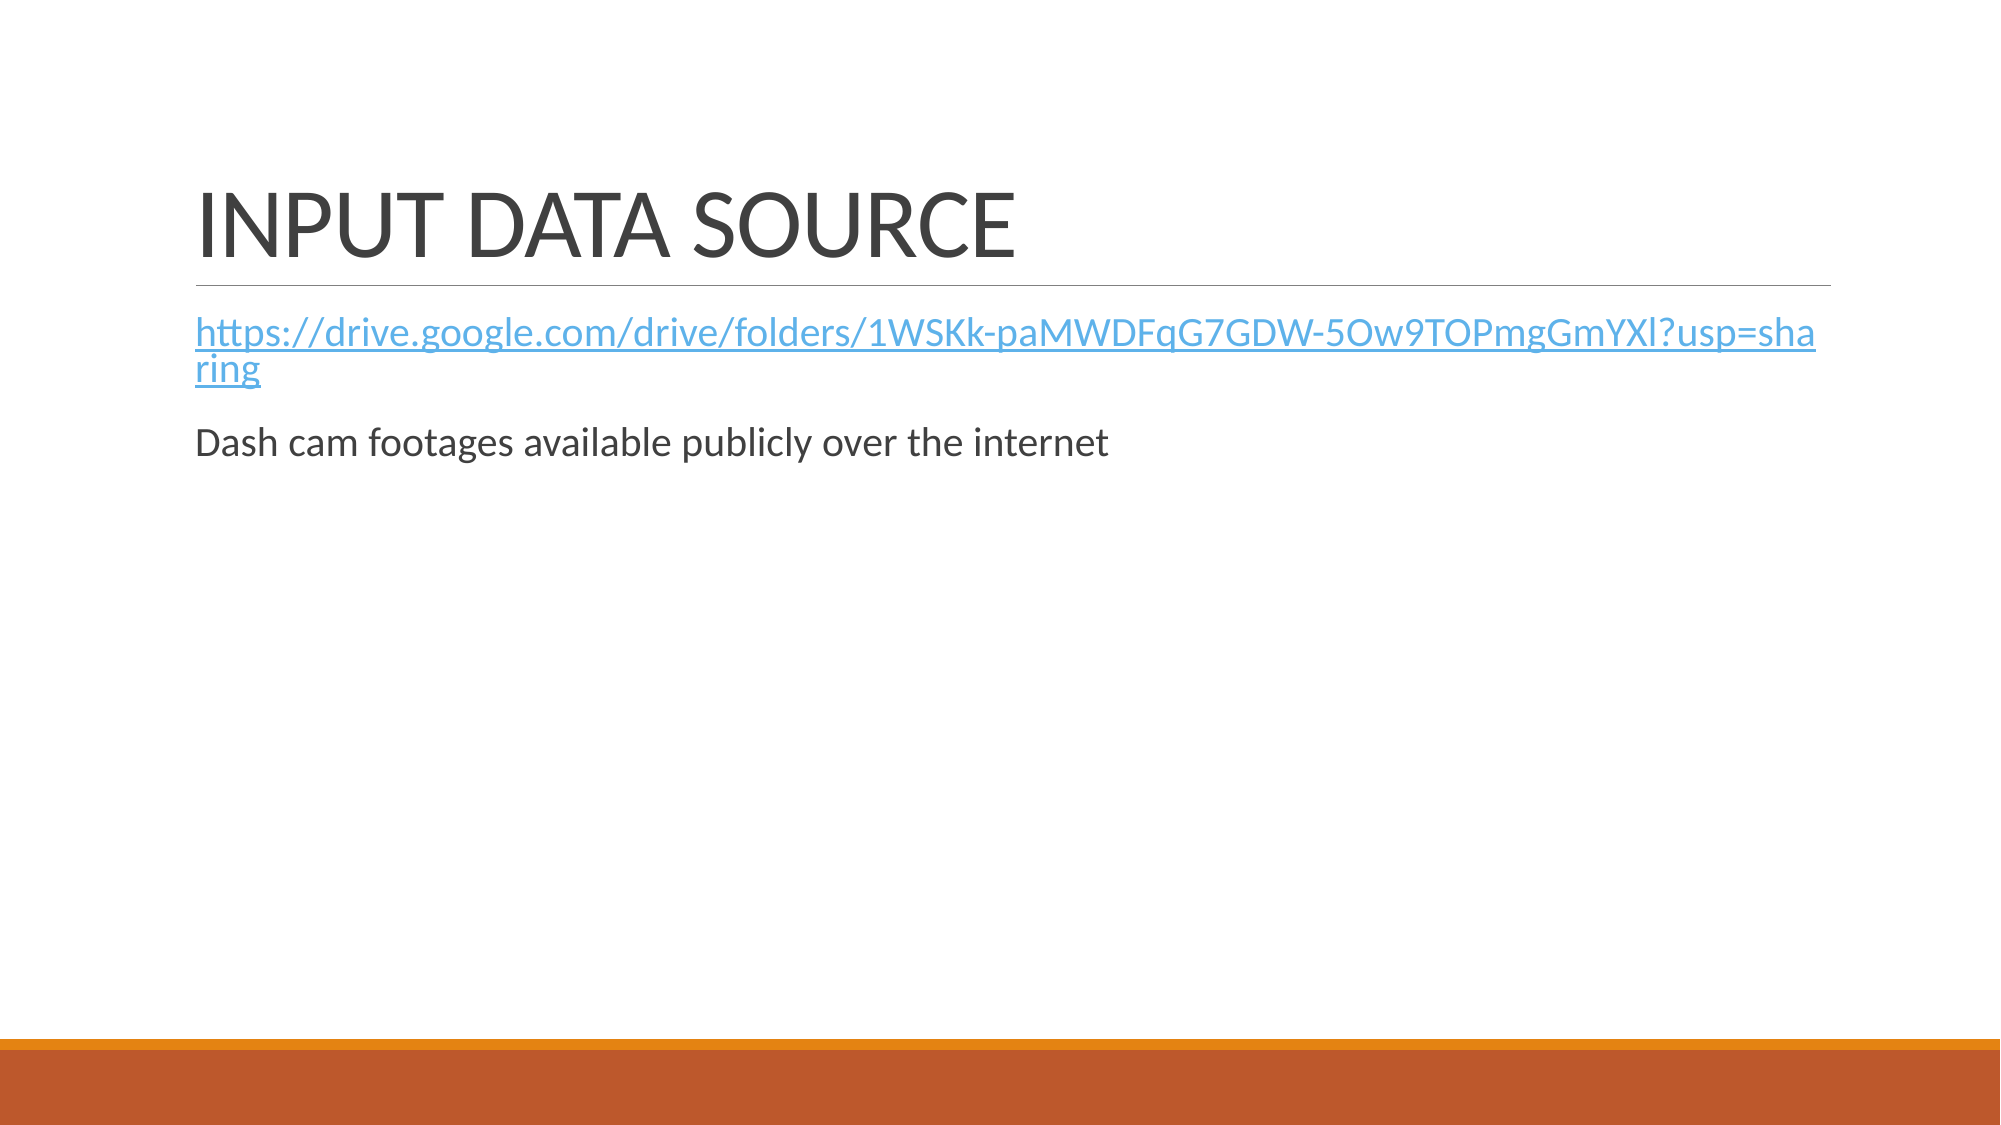

# INPUT DATA SOURCE
https://drive.google.com/drive/folders/1WSKk-paMWDFqG7GDW-5Ow9TOPmgGmYXl?usp=sharing
Dash cam footages available publicly over the internet